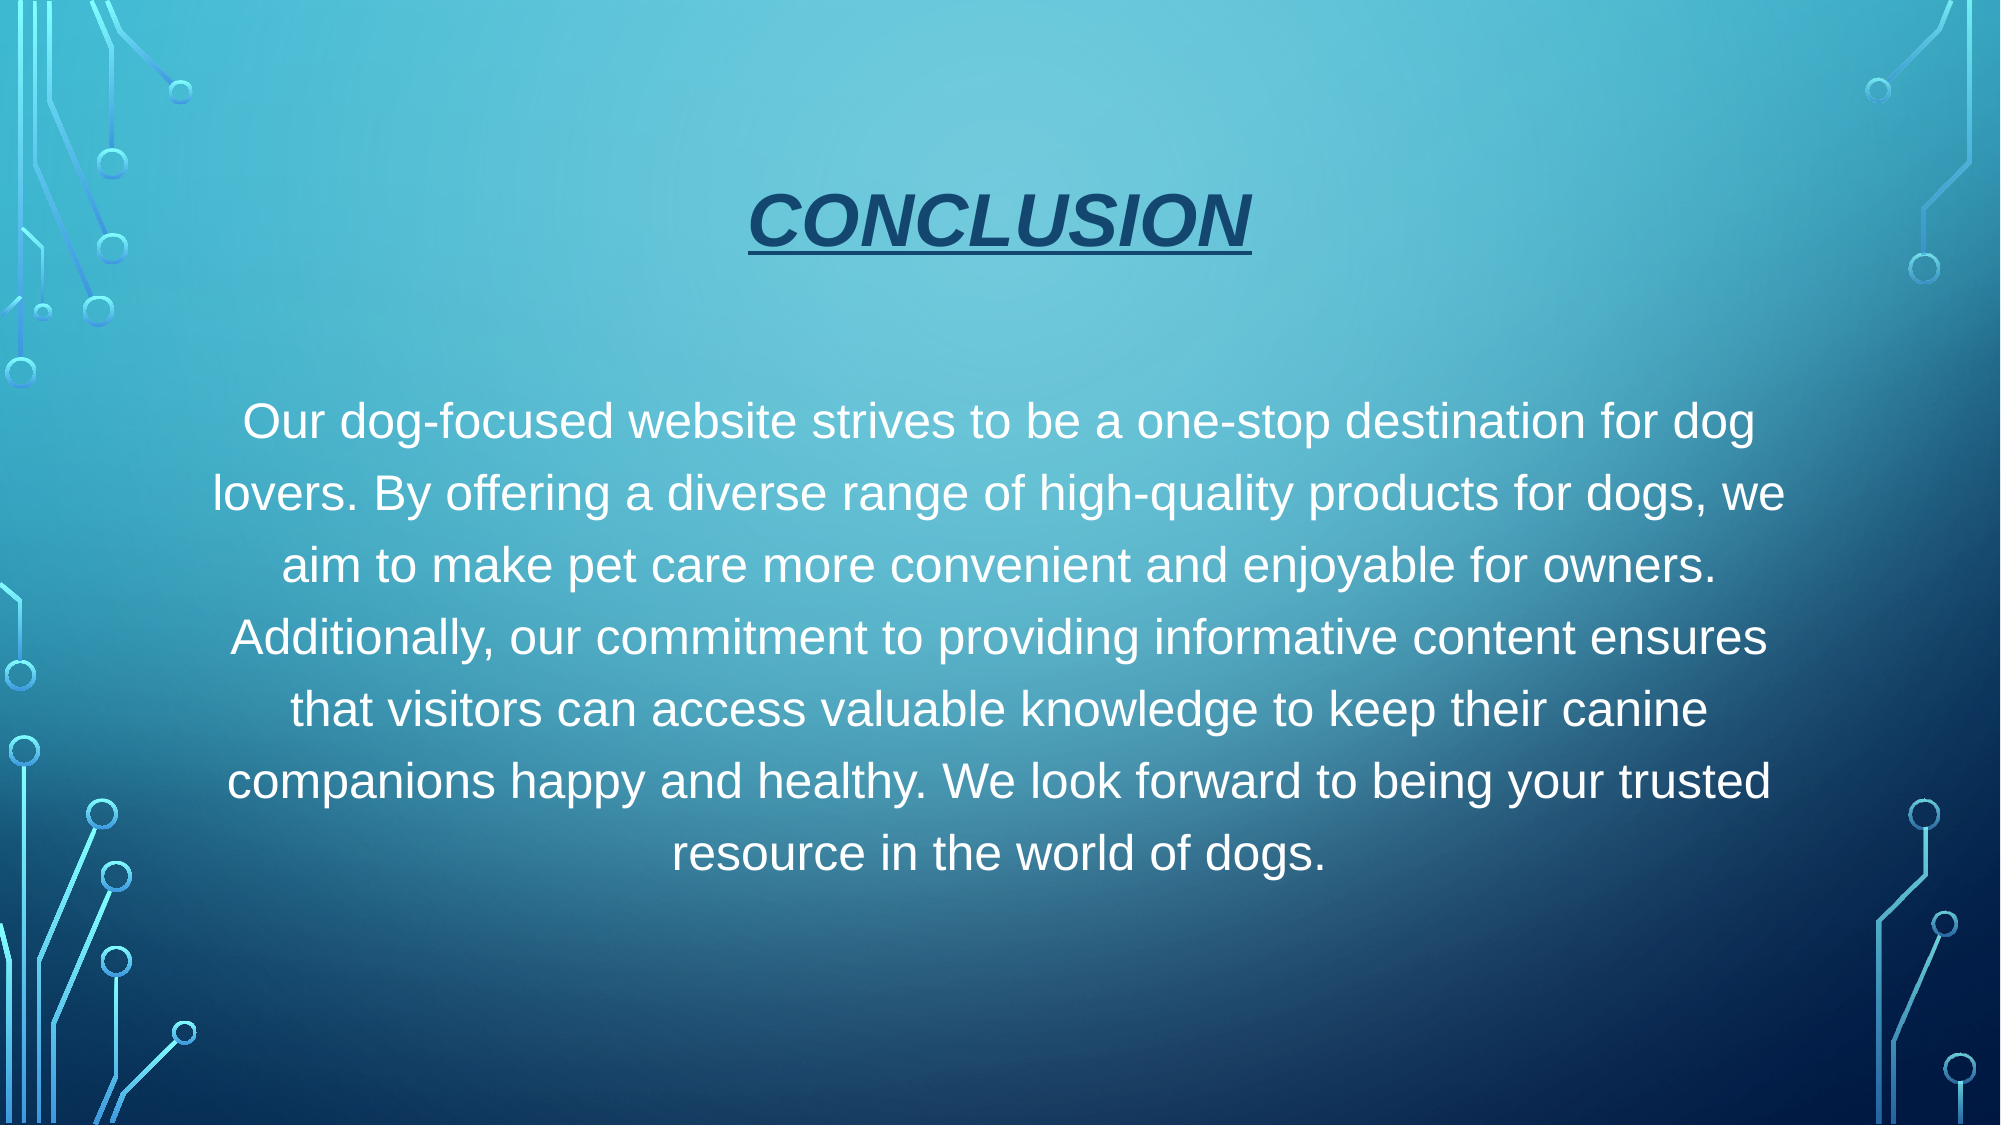

# Conclusion
Our dog-focused website strives to be a one-stop destination for dog lovers. By offering a diverse range of high-quality products for dogs, we aim to make pet care more convenient and enjoyable for owners. Additionally, our commitment to providing informative content ensures that visitors can access valuable knowledge to keep their canine companions happy and healthy. We look forward to being your trusted resource in the world of dogs.